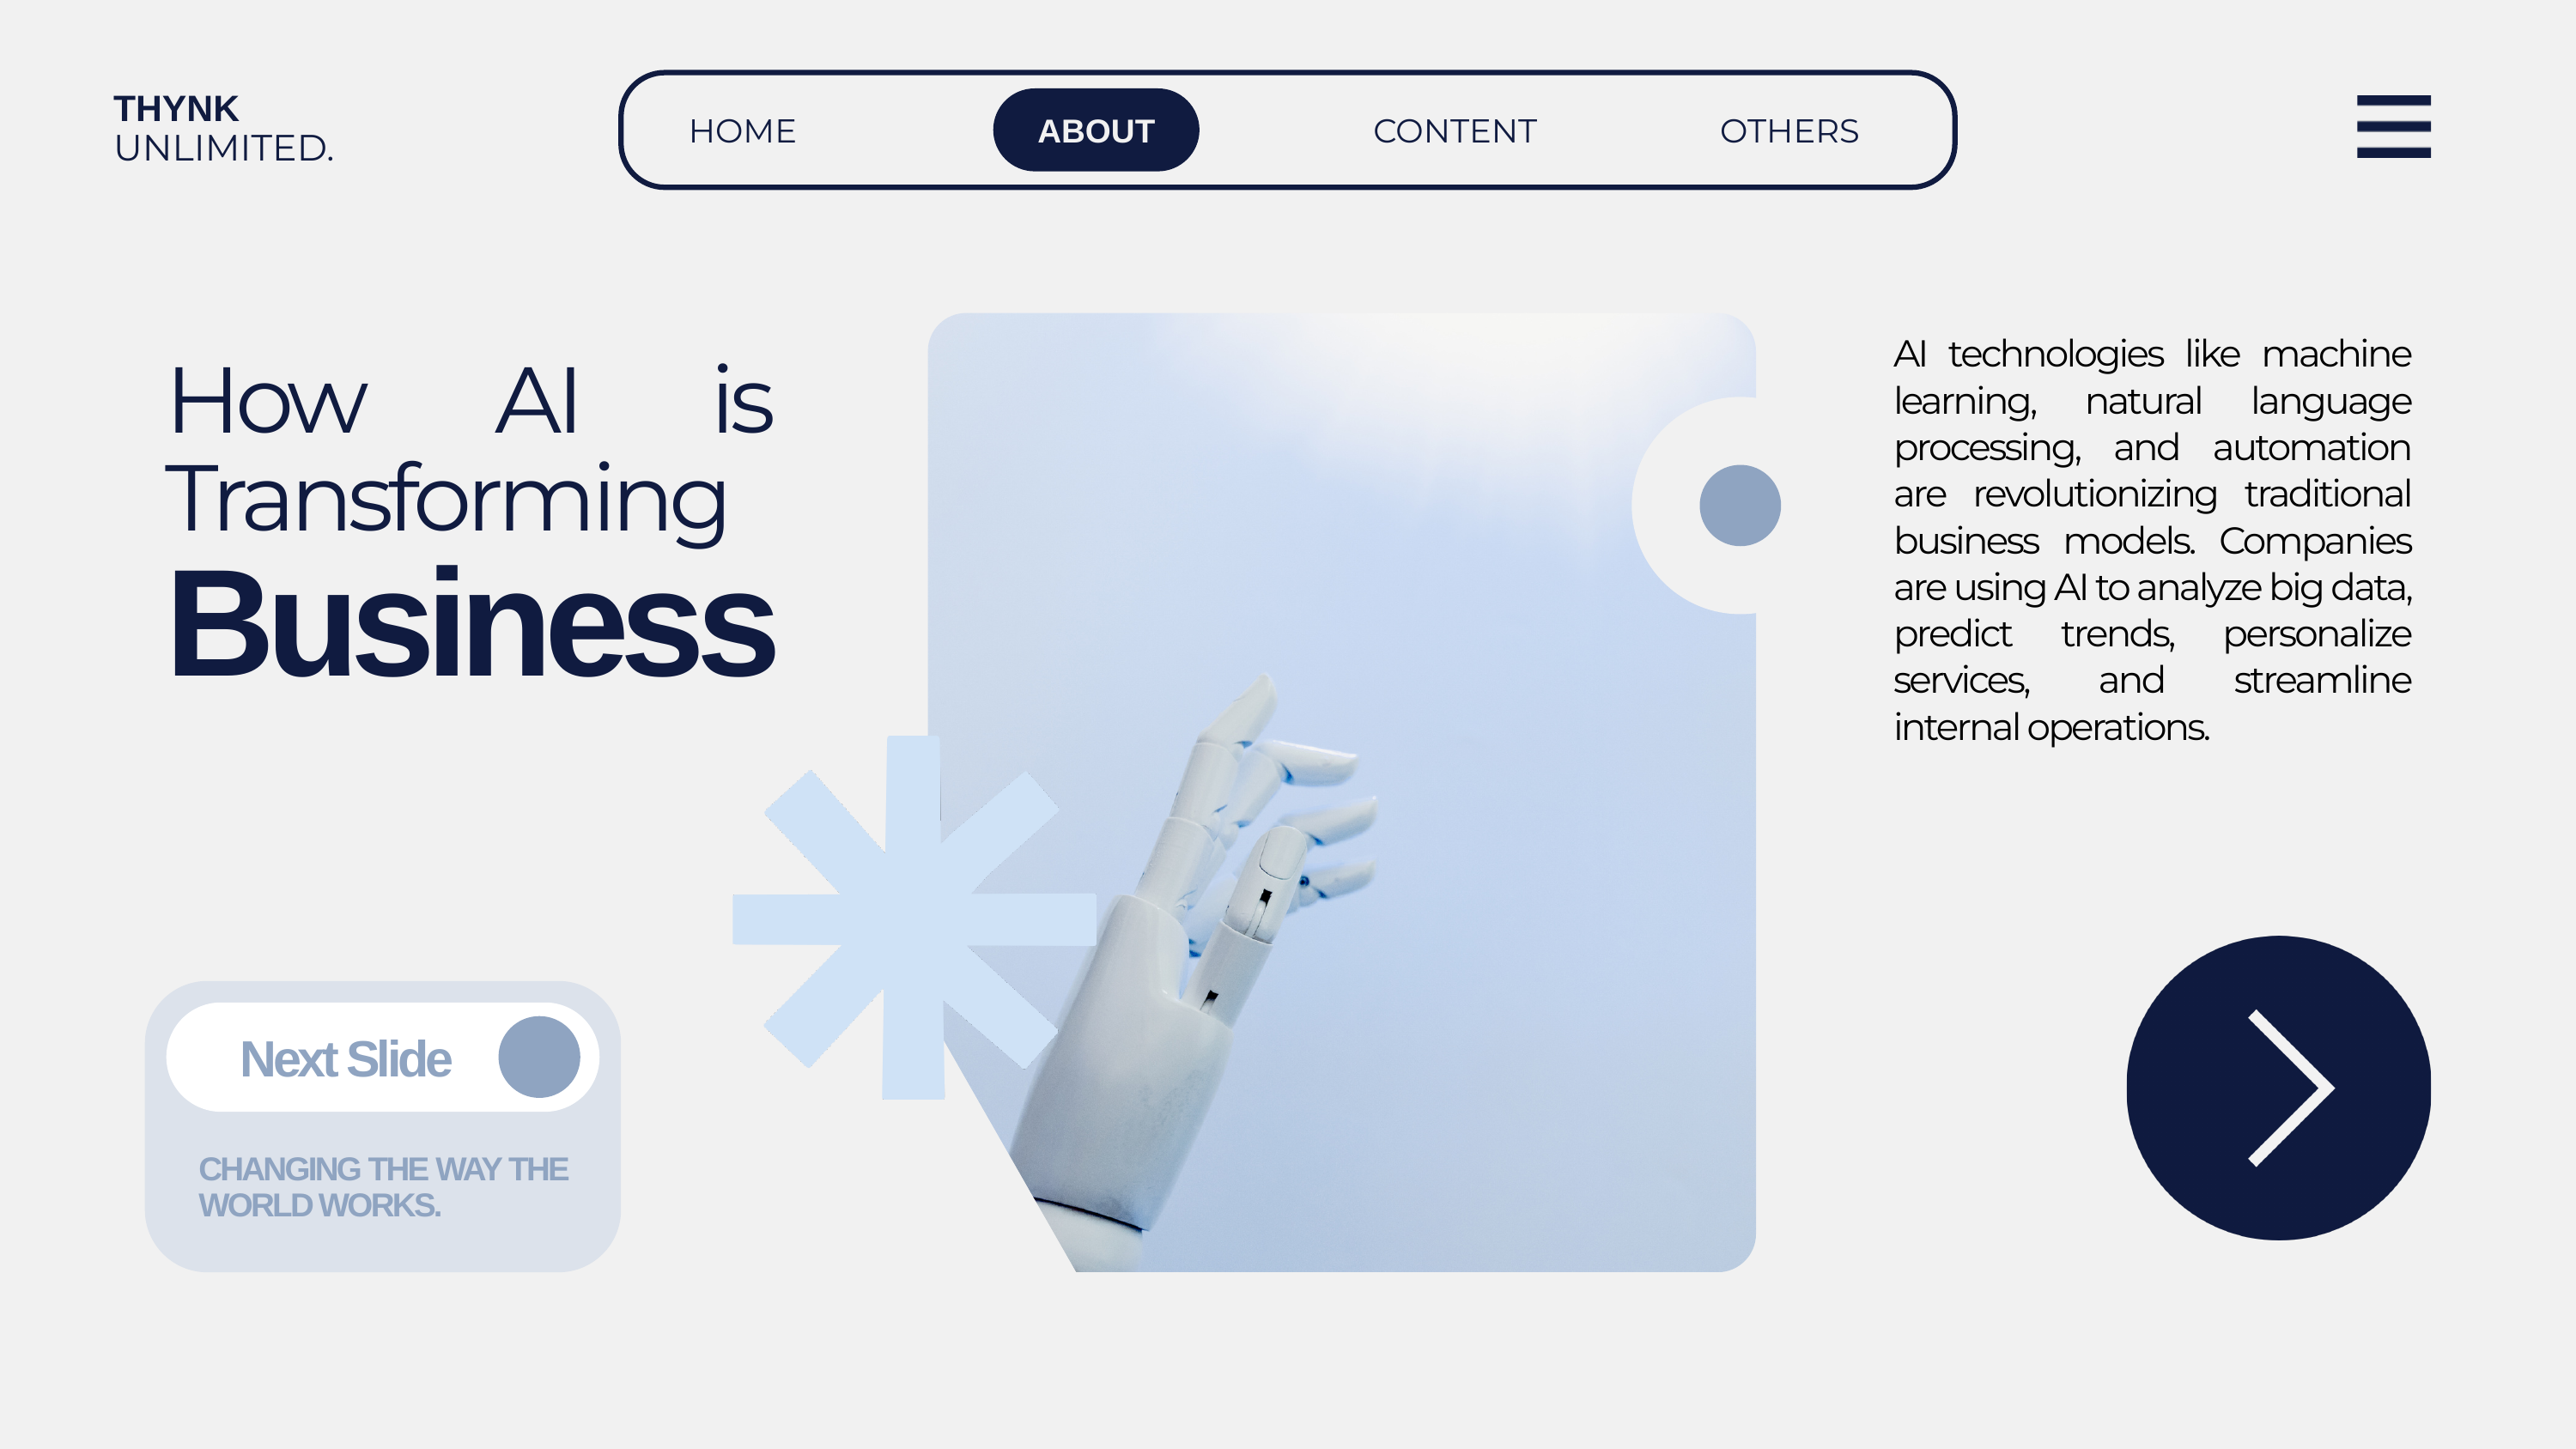

THYNK UNLIMITED.

HOME
OTHERS
ABOUT
CONTENT

AI technologies like machine learning, natural language processing, and automation are revolutionizing traditional business models. Companies are using AI to analyze big data, predict trends, personalize services, and streamline internal operations.
How AI is Transforming

Business

Next Slide
CHANGING THE WAY THE WORLD WORKS.